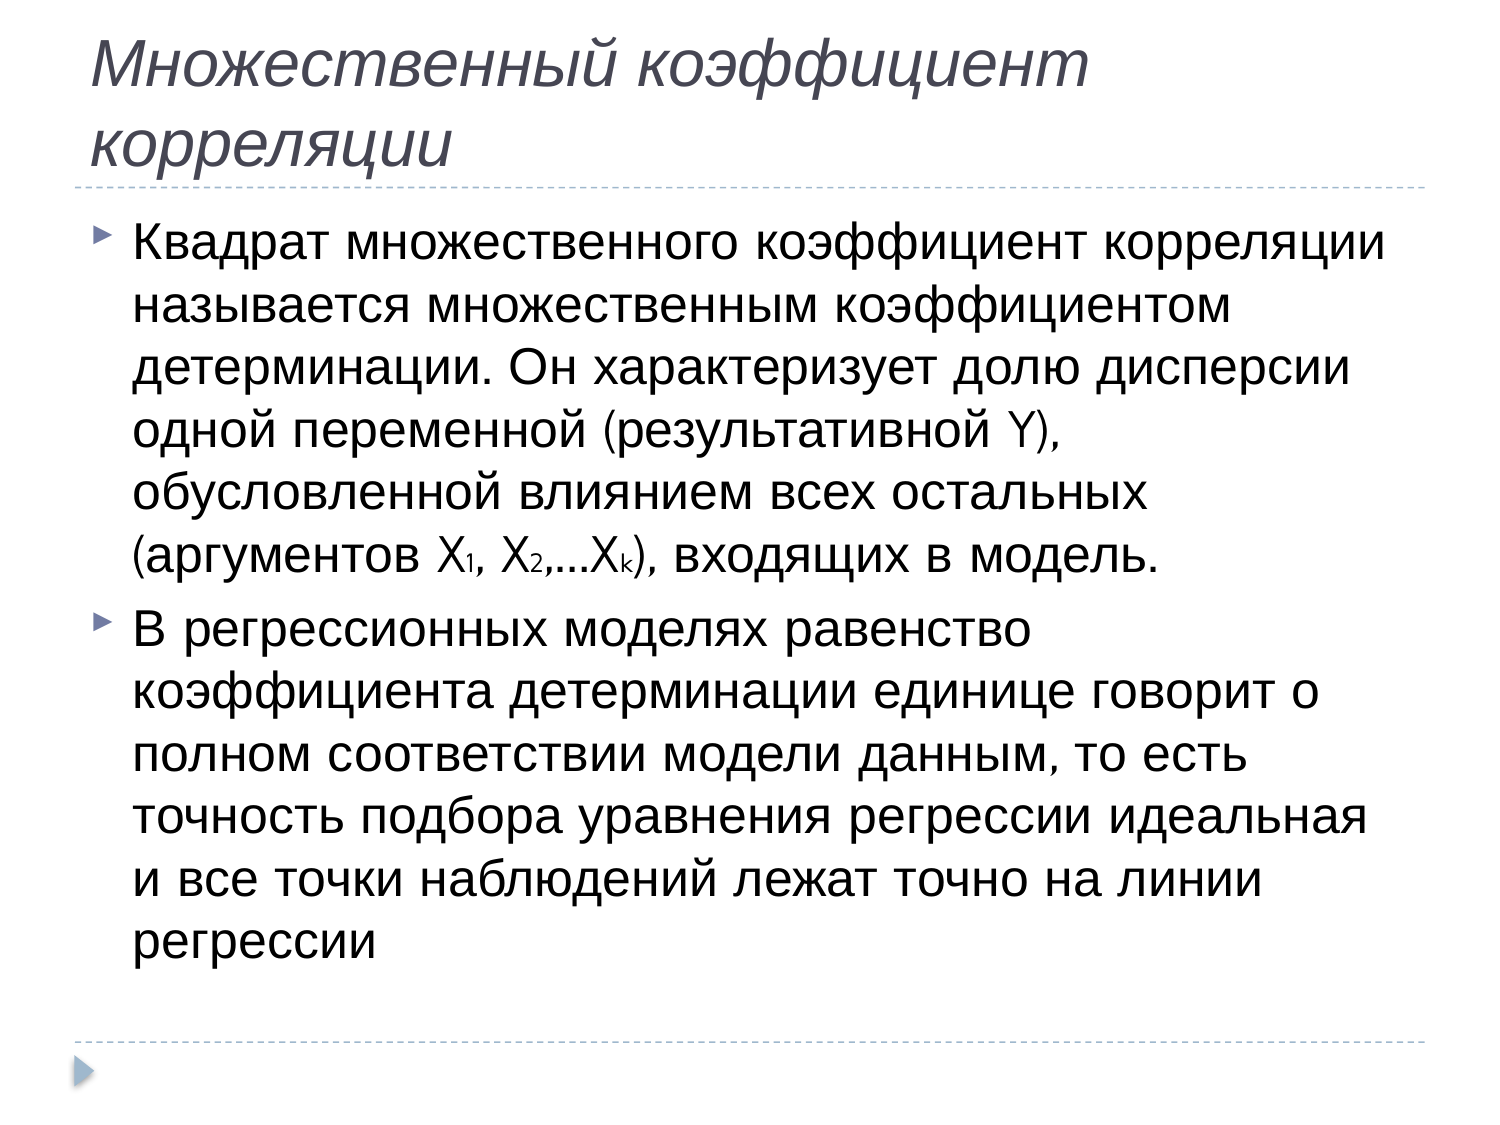

# Множественный коэффициент корреляции
Квадрат множественного коэффициент корреляции называется множественным коэффициентом детерминации. Он характеризует долю дисперсии одной переменной (результативной Y), обусловленной влиянием всех остальных (аргументов X1, X2,…Xk), входящих в модель.
В регрессионных моделях равенство коэффициента детерминации единице говорит о полном соответствии модели данным, то есть точность подбора уравнения регрессии идеальная и все точки наблюдений лежат точно на линии регрессии